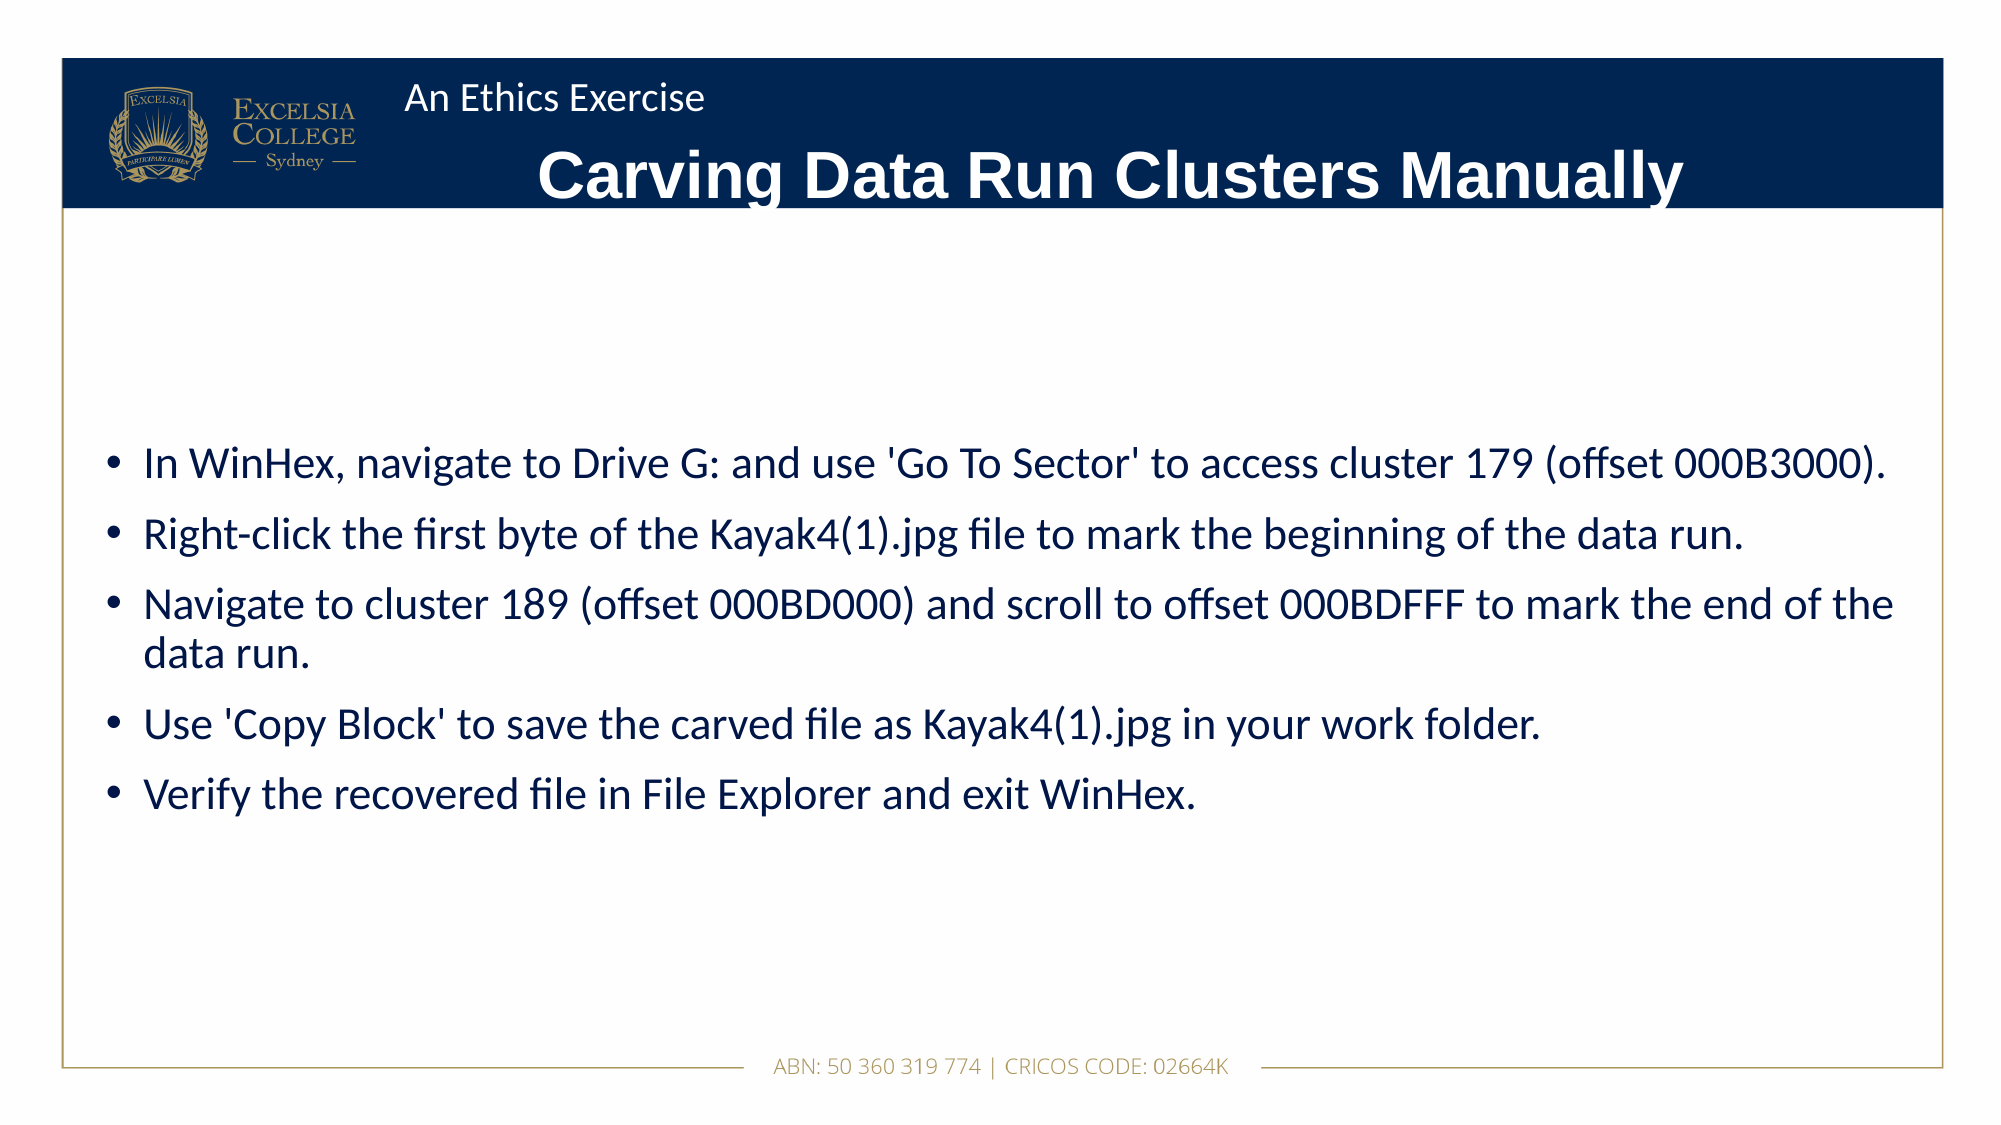

# An Ethics Exercise
Carving Data Run Clusters Manually
In WinHex, navigate to Drive G: and use 'Go To Sector' to access cluster 179 (offset 000B3000).
Right-click the first byte of the Kayak4(1).jpg file to mark the beginning of the data run.
Navigate to cluster 189 (offset 000BD000) and scroll to offset 000BDFFF to mark the end of the data run.
Use 'Copy Block' to save the carved file as Kayak4(1).jpg in your work folder.
Verify the recovered file in File Explorer and exit WinHex.